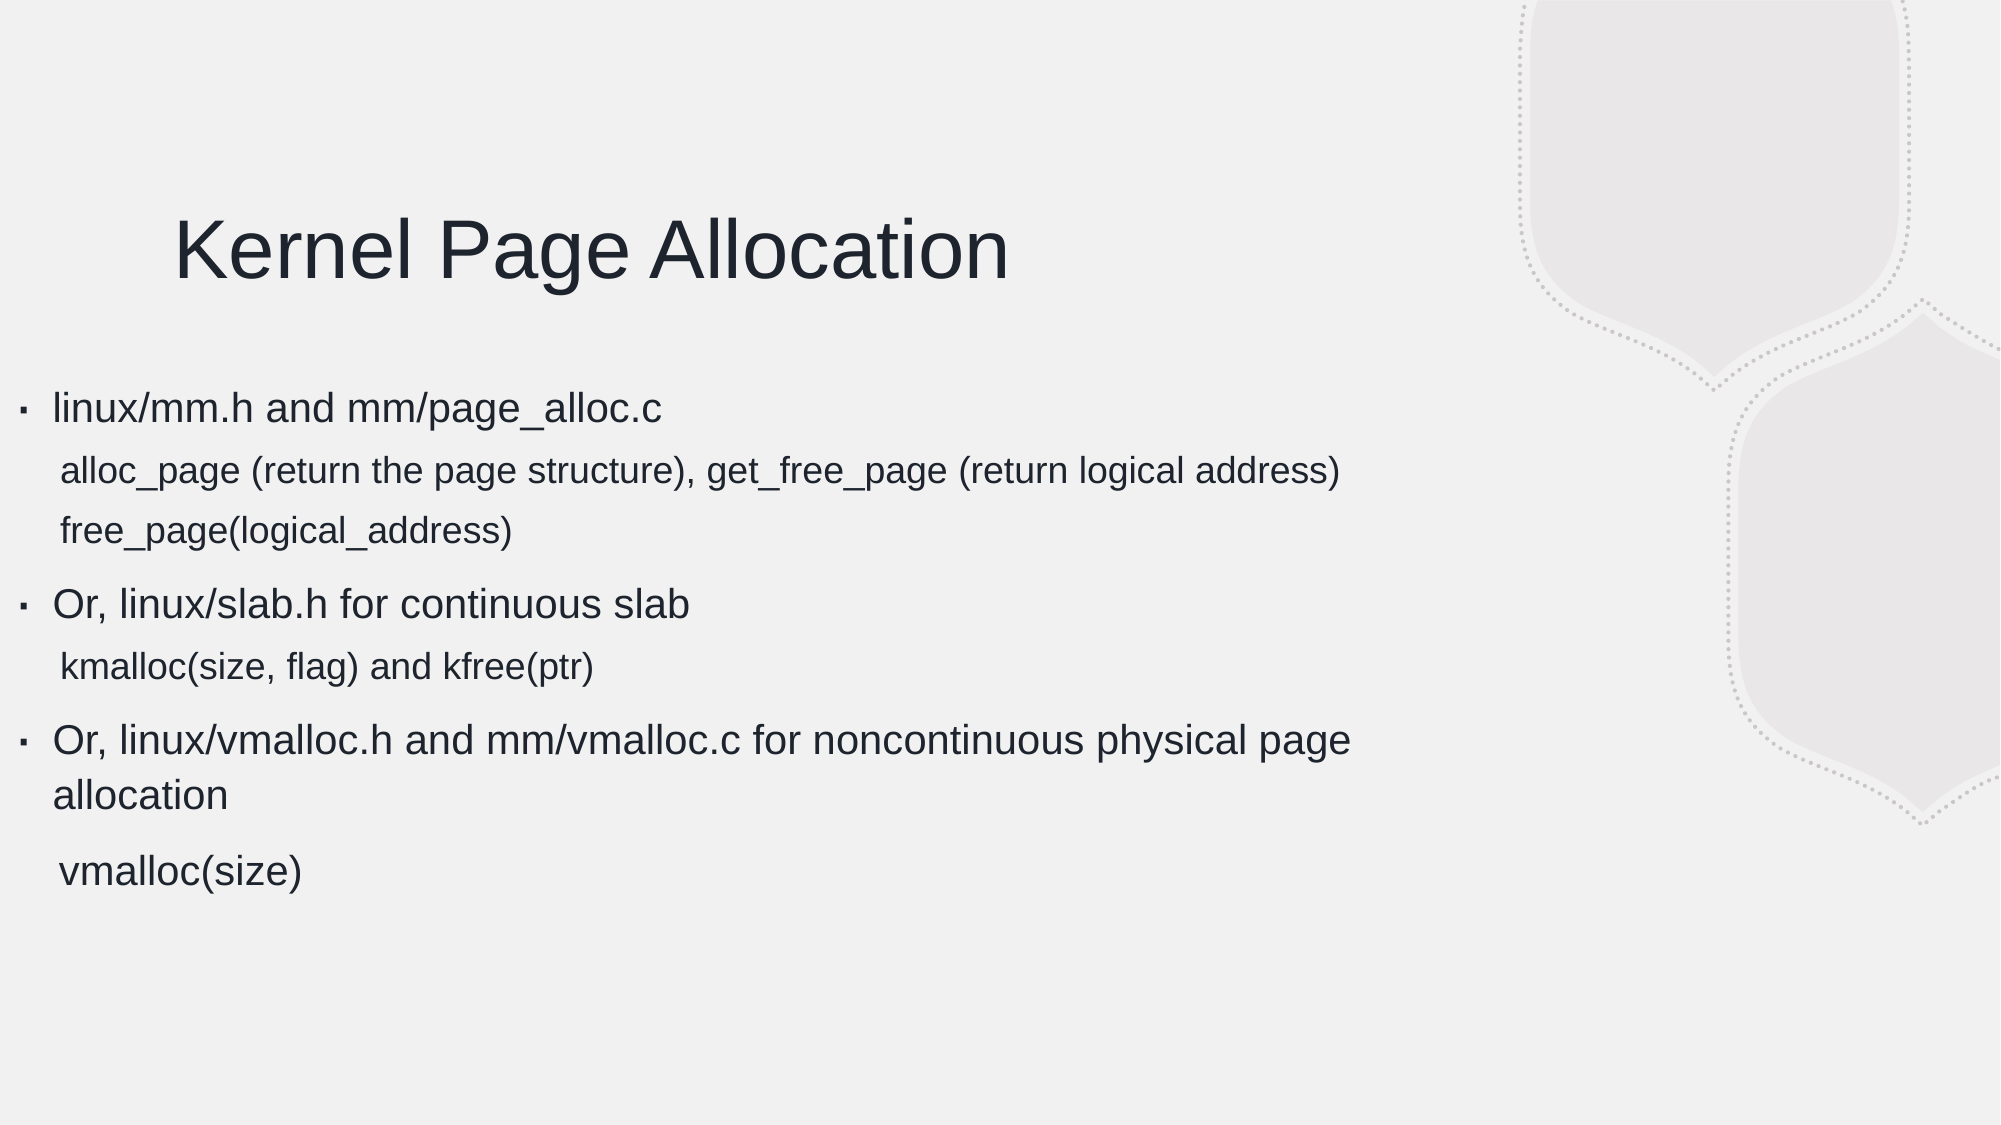

# Kernel Page Allocation
linux/mm.h and mm/page_alloc.c
alloc_page (return the page structure), get_free_page (return logical address)
free_page(logical_address)
Or, linux/slab.h for continuous slab
kmalloc(size, flag) and kfree(ptr)
Or, linux/vmalloc.h and mm/vmalloc.c for noncontinuous physical page allocation
   vmalloc(size)